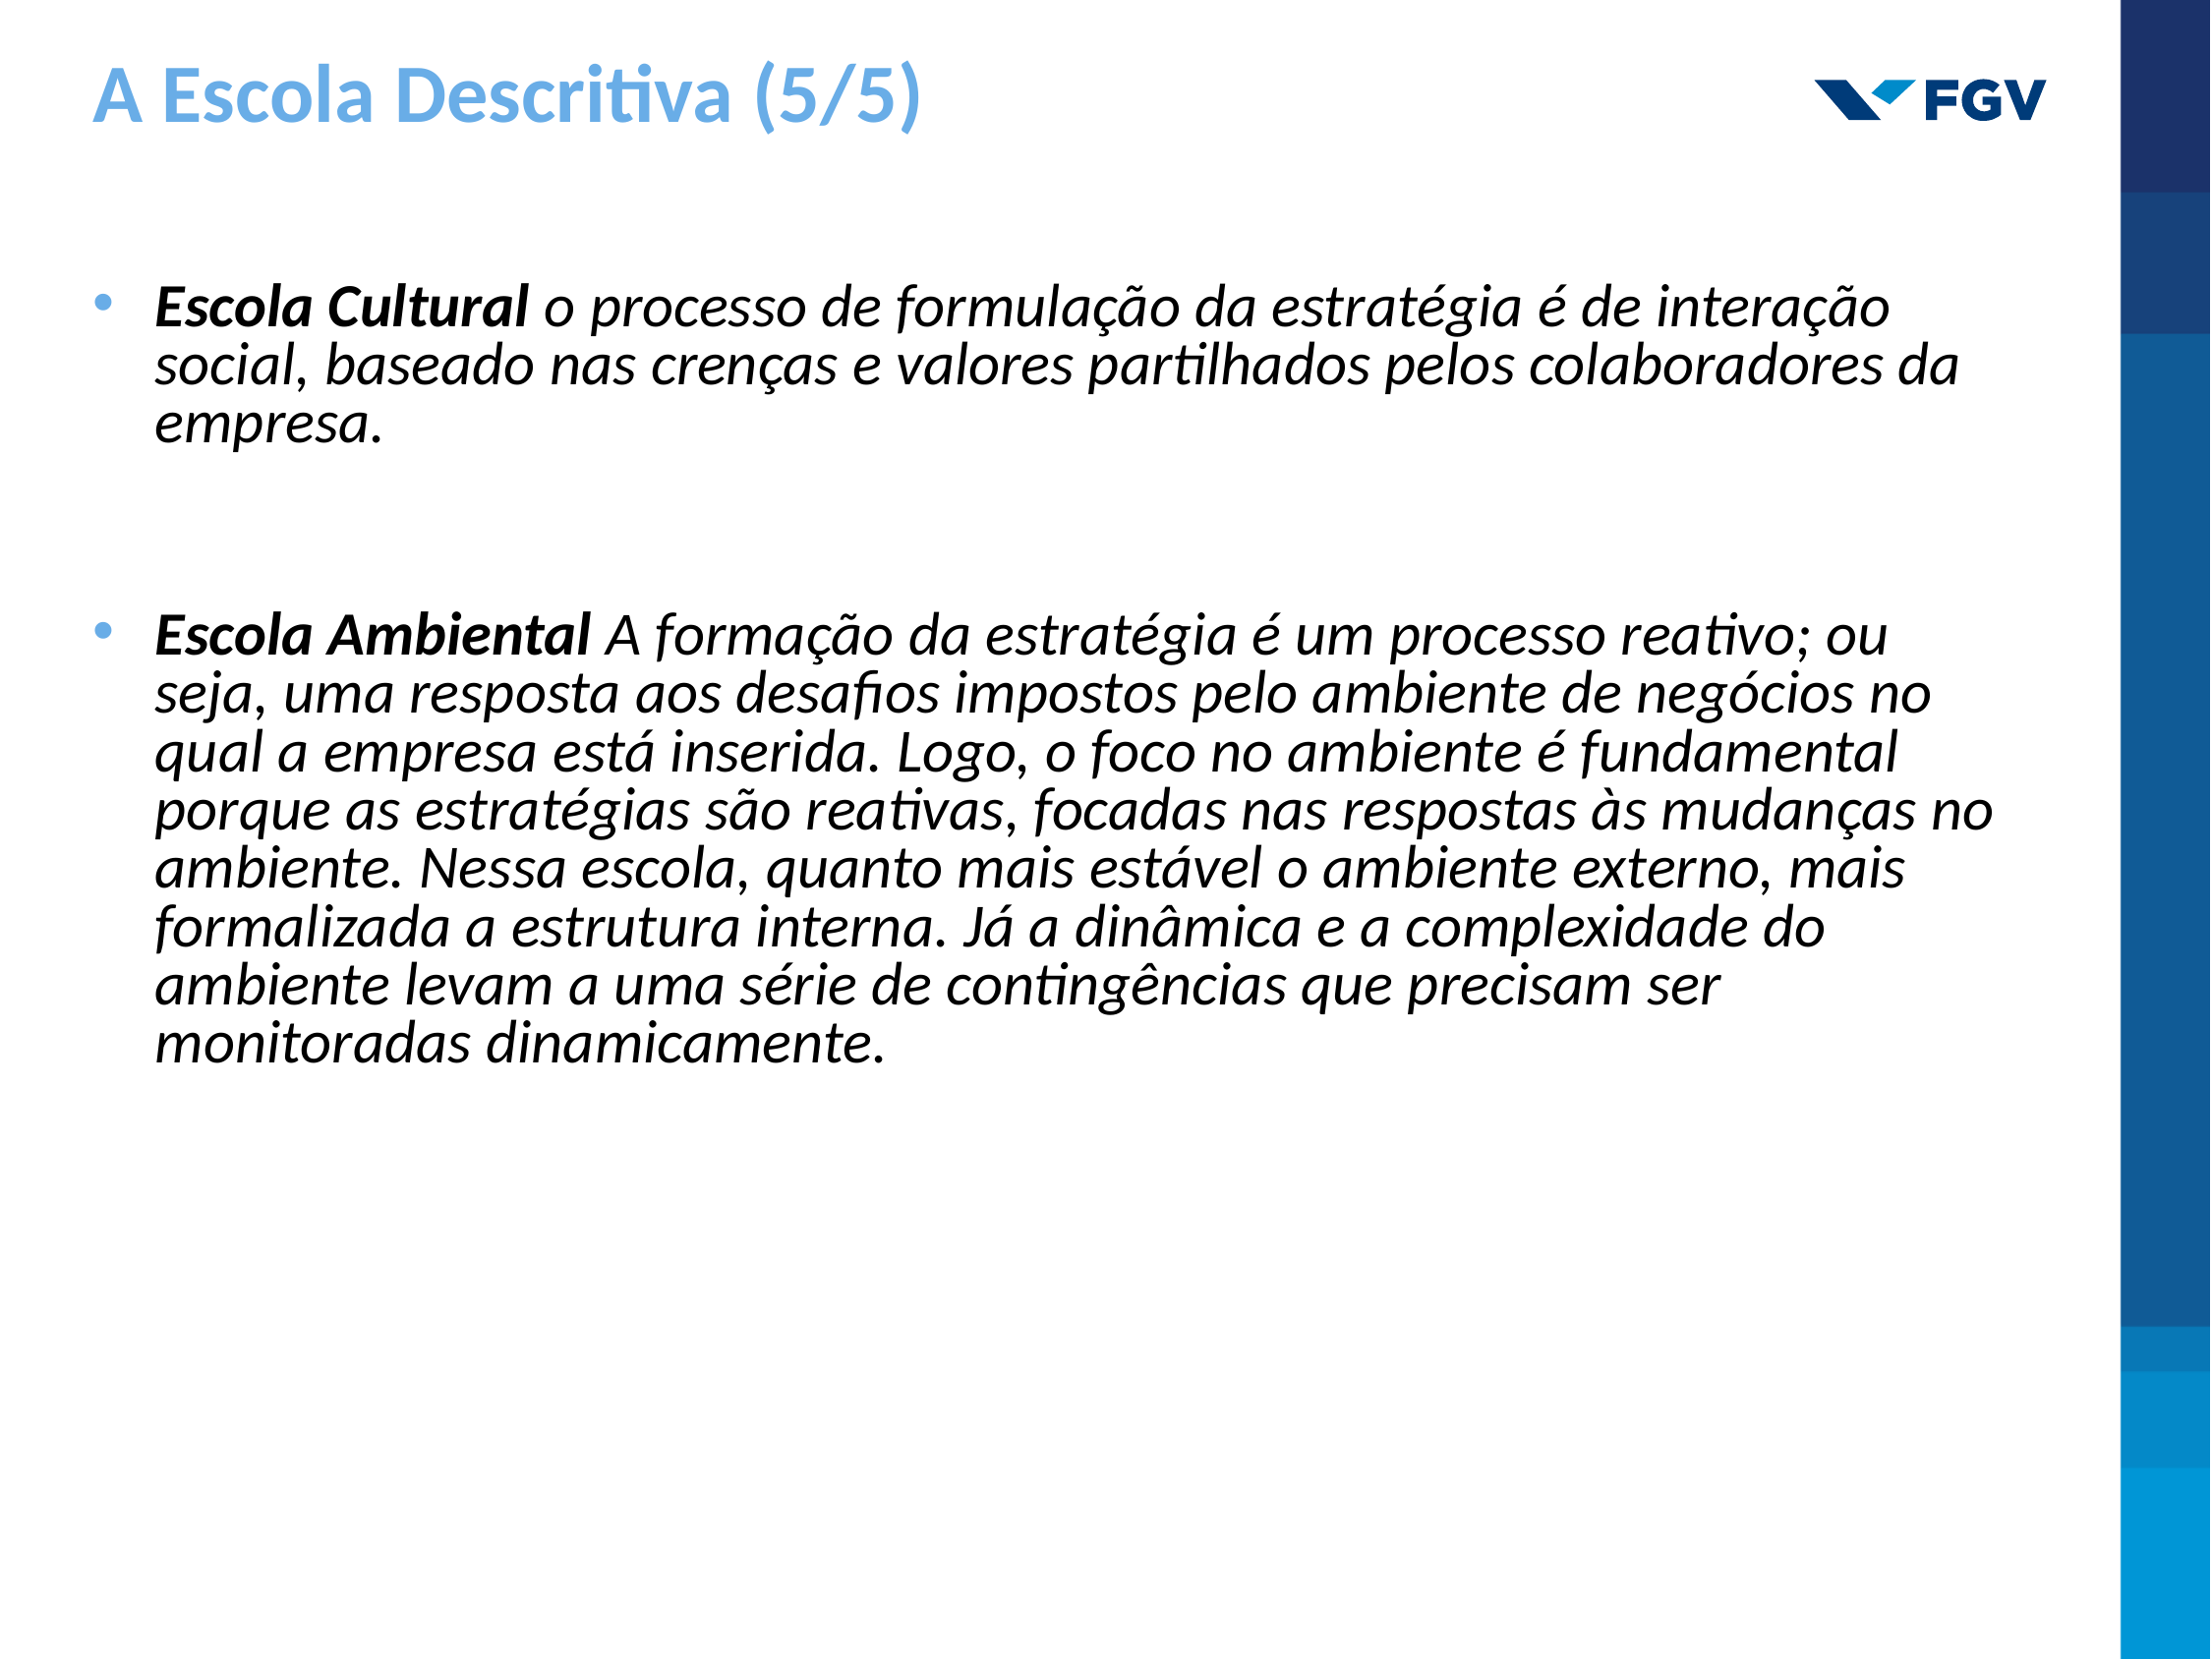

# A Escola Descritiva (5/5)

Escola Cultural o processo de formulação da estratégia é de interação social, baseado nas crenças e valores partilhados pelos colaboradores da empresa.

Escola Ambiental A formação da estratégia é um processo reativo; ou seja, uma resposta aos desafios impostos pelo ambiente de negócios no qual a empresa está inserida. Logo, o foco no ambiente é fundamental porque as estratégias são reativas, focadas nas respostas às mudanças no ambiente. Nessa escola, quanto mais estável o ambiente externo, mais formalizada a estrutura interna. Já a dinâmica e a complexidade do ambiente levam a uma série de contingências que precisam ser monitoradas dinamicamente.